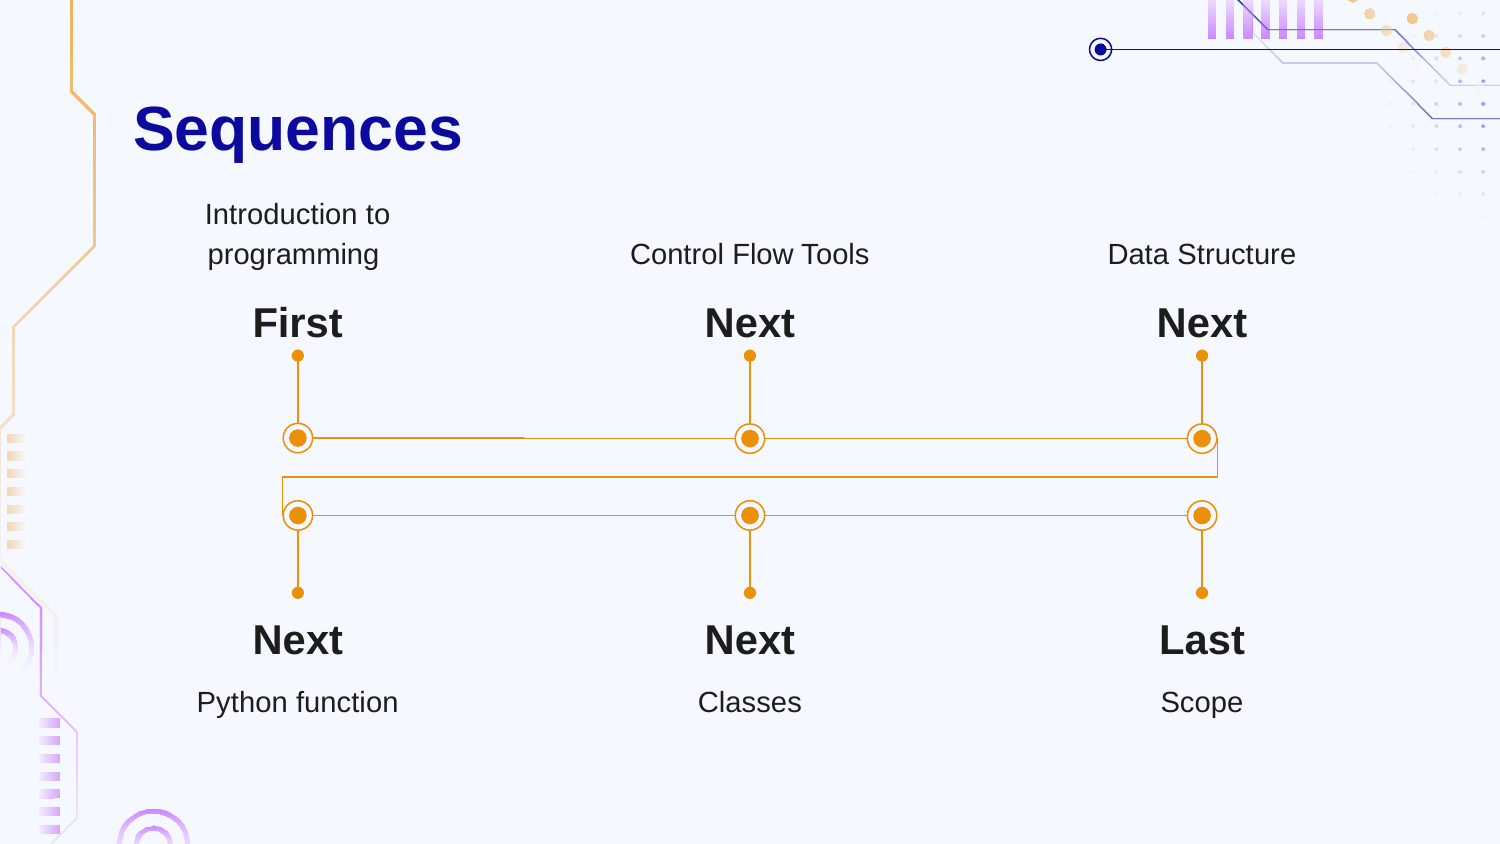

# Sequences
Introduction to programming
Control Flow Tools
Data Structure
First
Next
Next

Next
Next
Last
Python function
Classes
Scope